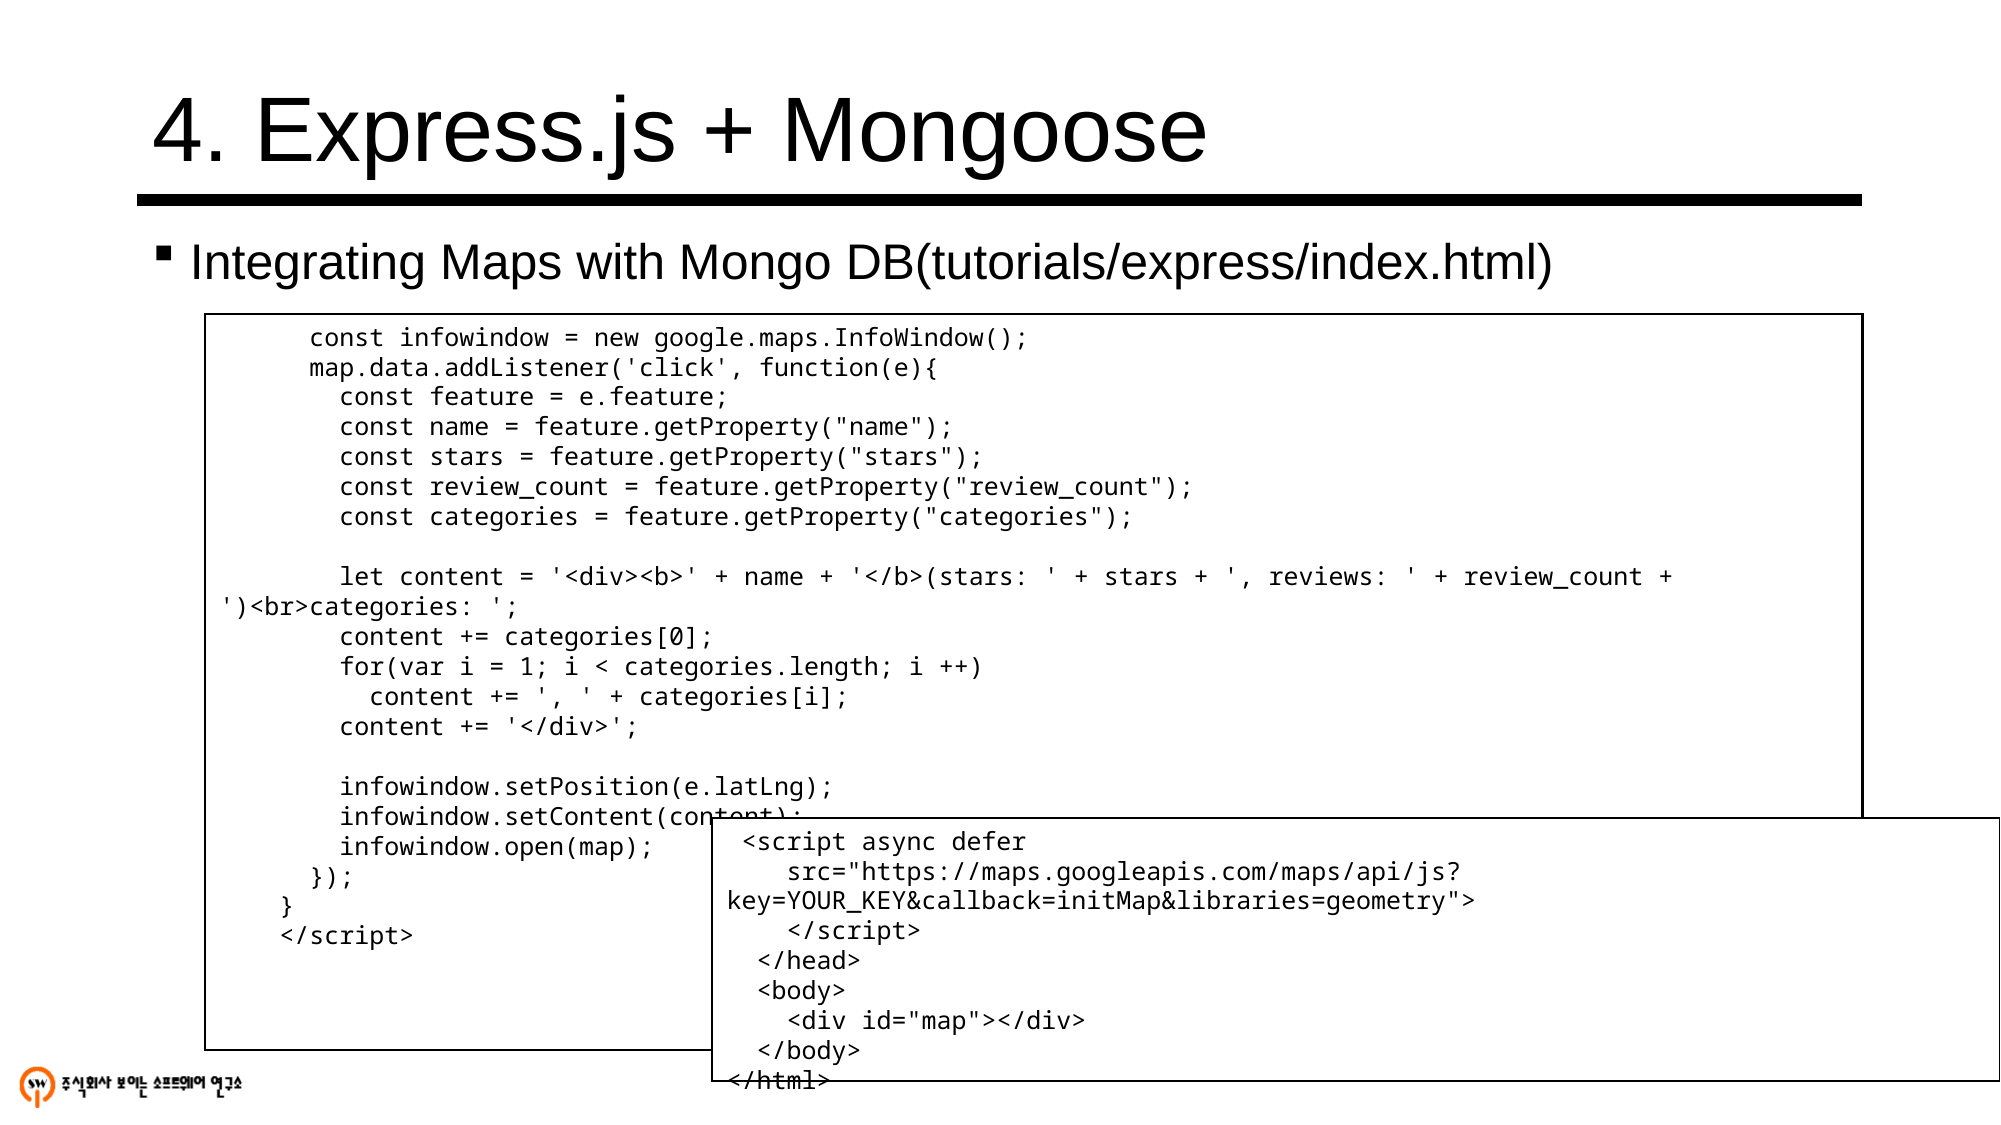

# 4. Express.js + Mongoose
Integrating Maps with Mongo DB(tutorials/express/index.html)
      const infowindow = new google.maps.InfoWindow();
      map.data.addListener('click', function(e){
        const feature = e.feature;
        const name = feature.getProperty("name");
        const stars = feature.getProperty("stars");
        const review_count = feature.getProperty("review_count");
        const categories = feature.getProperty("categories");

        let content = '<div><b>' + name + '</b>(stars: ' + stars + ', reviews: ' + review_count + ')<br>categories: ';
        content += categories[0];
        for(var i = 1; i < categories.length; i ++)
          content += ', ' + categories[i];
        content += '</div>';

        infowindow.setPosition(e.latLng);
        infowindow.setContent(content);
        infowindow.open(map);
      });
    }
    </script>
 <script async defer
    src="https://maps.googleapis.com/maps/api/js?key=YOUR_KEY&callback=initMap&libraries=geometry">
    </script>
  </head>
  <body>
    <div id="map"></div>
  </body>
</html>